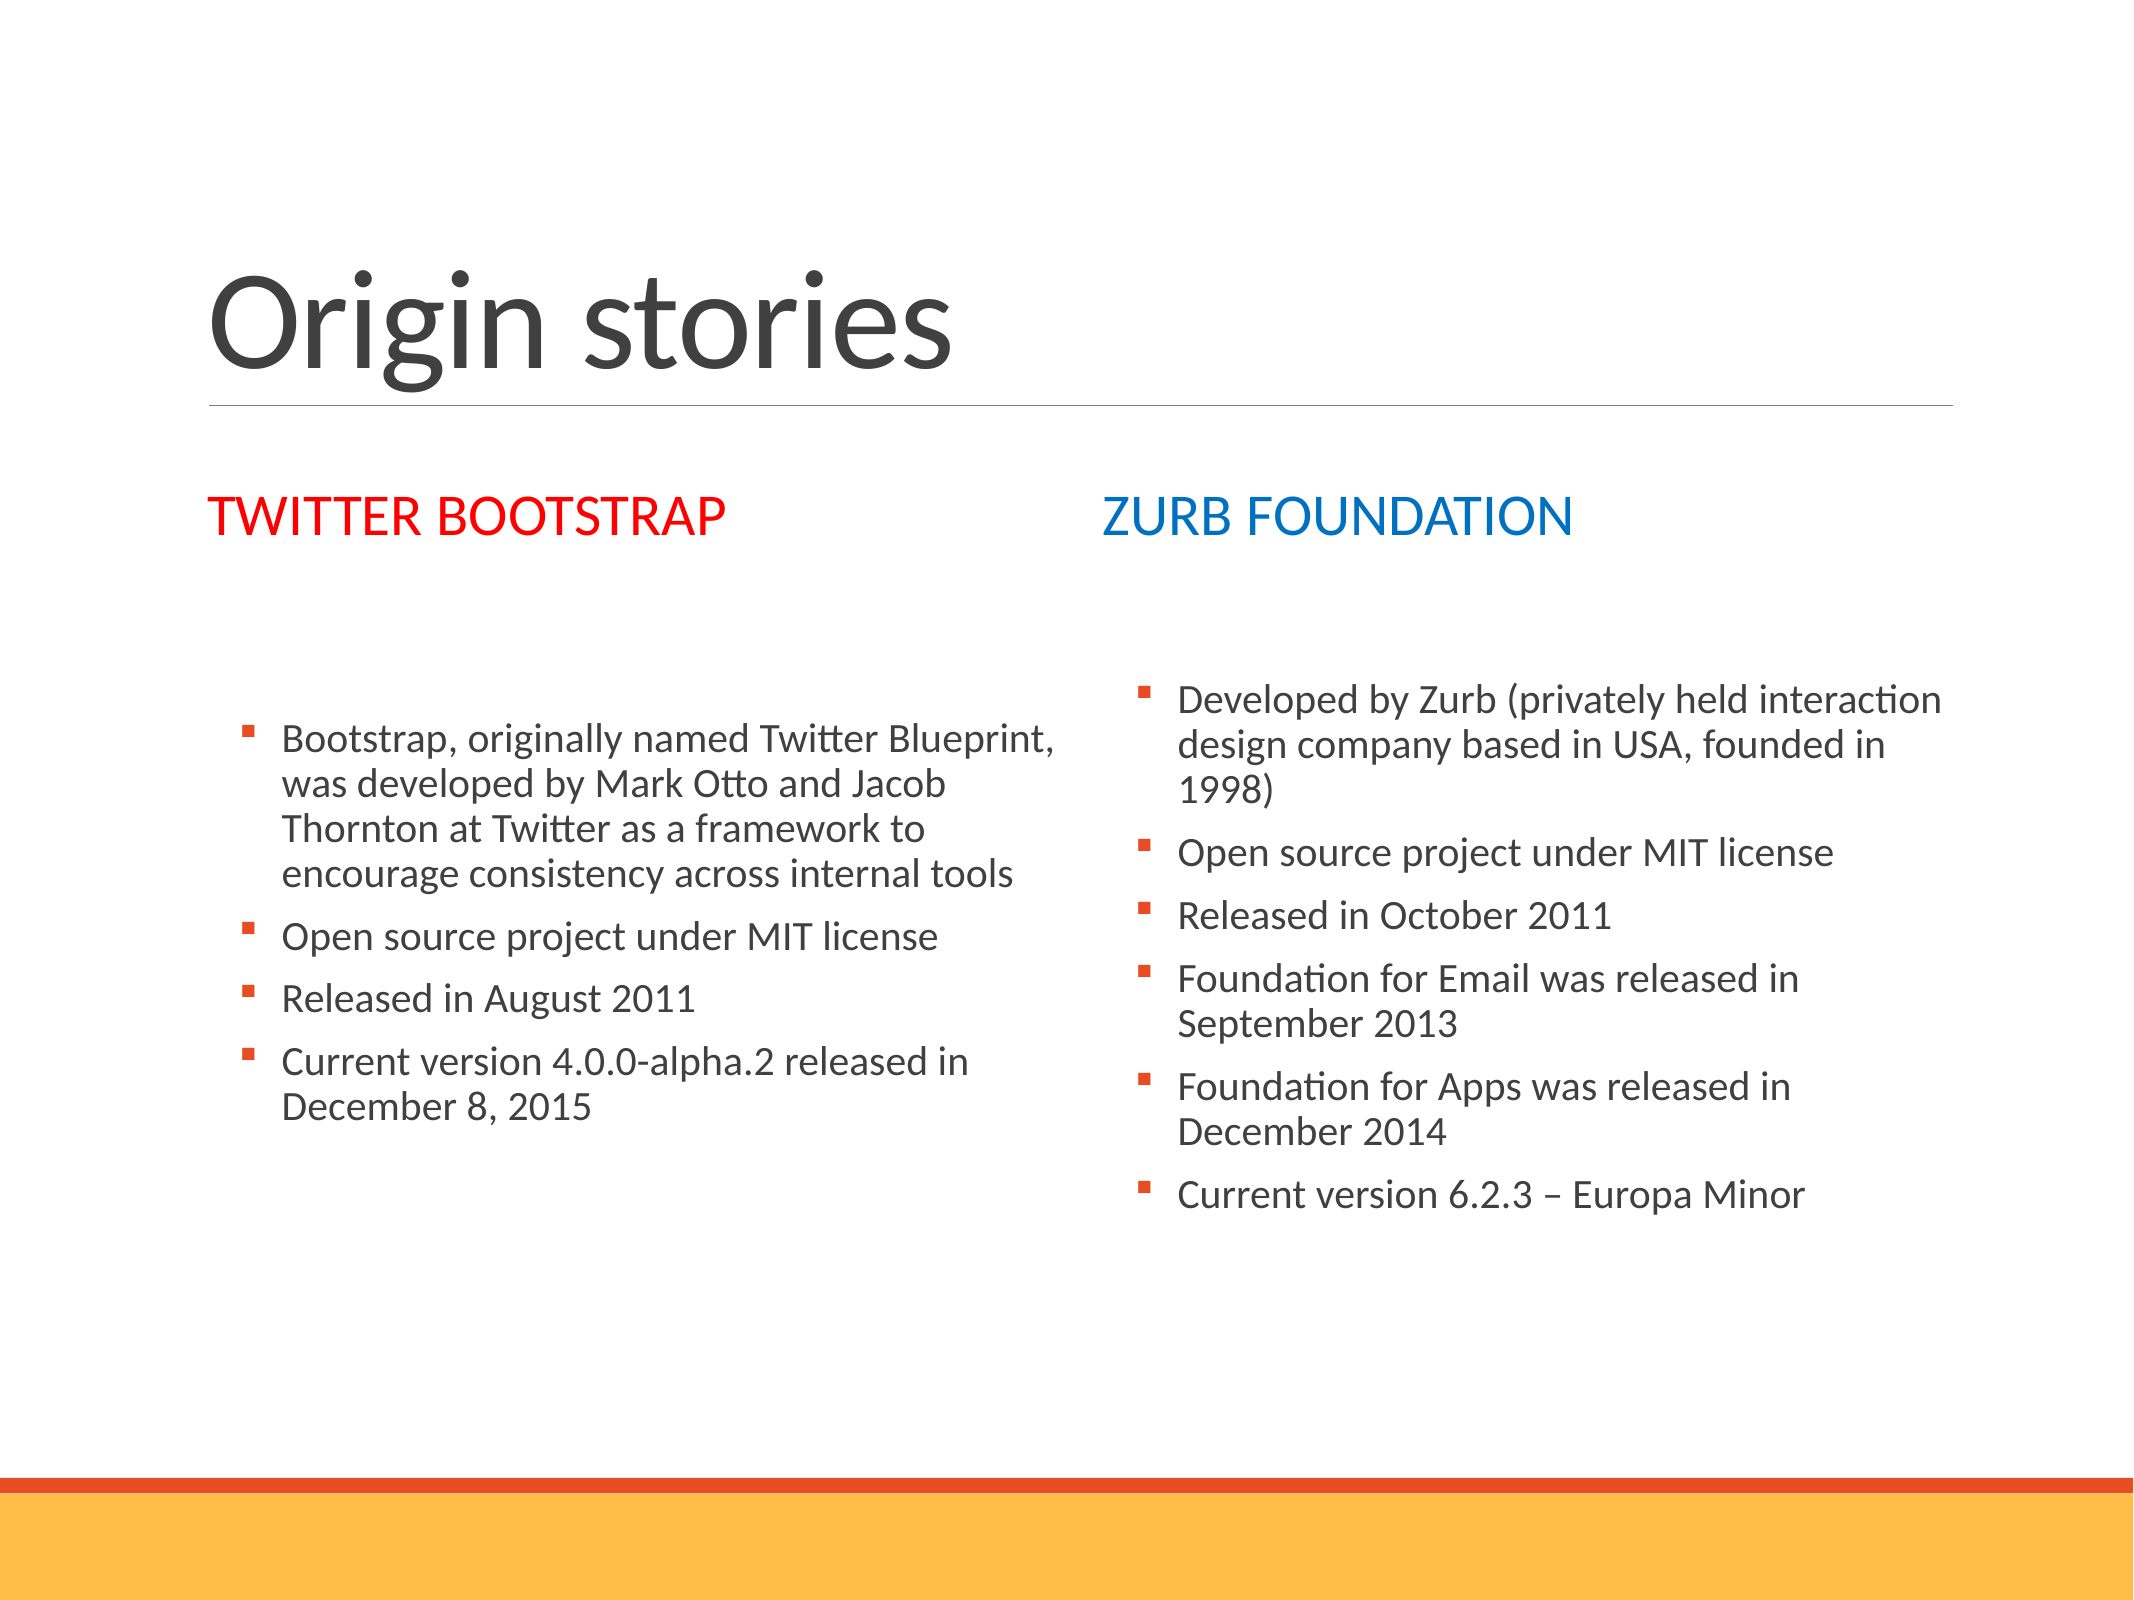

# Origin stories
Twitter Bootstrap
Zurb Foundation

Bootstrap, originally named Twitter Blueprint, was developed by Mark Otto and Jacob Thornton at Twitter as a framework to encourage consistency across internal tools
Open source project under MIT license
Released in August 2011
Current version 4.0.0-alpha.2 released in December 8, 2015

Developed by Zurb (privately held interaction design company based in USA, founded in 1998)
Open source project under MIT license
Released in October 2011
Foundation for Email was released in September 2013
Foundation for Apps was released in December 2014
Current version 6.2.3 – Europa Minor